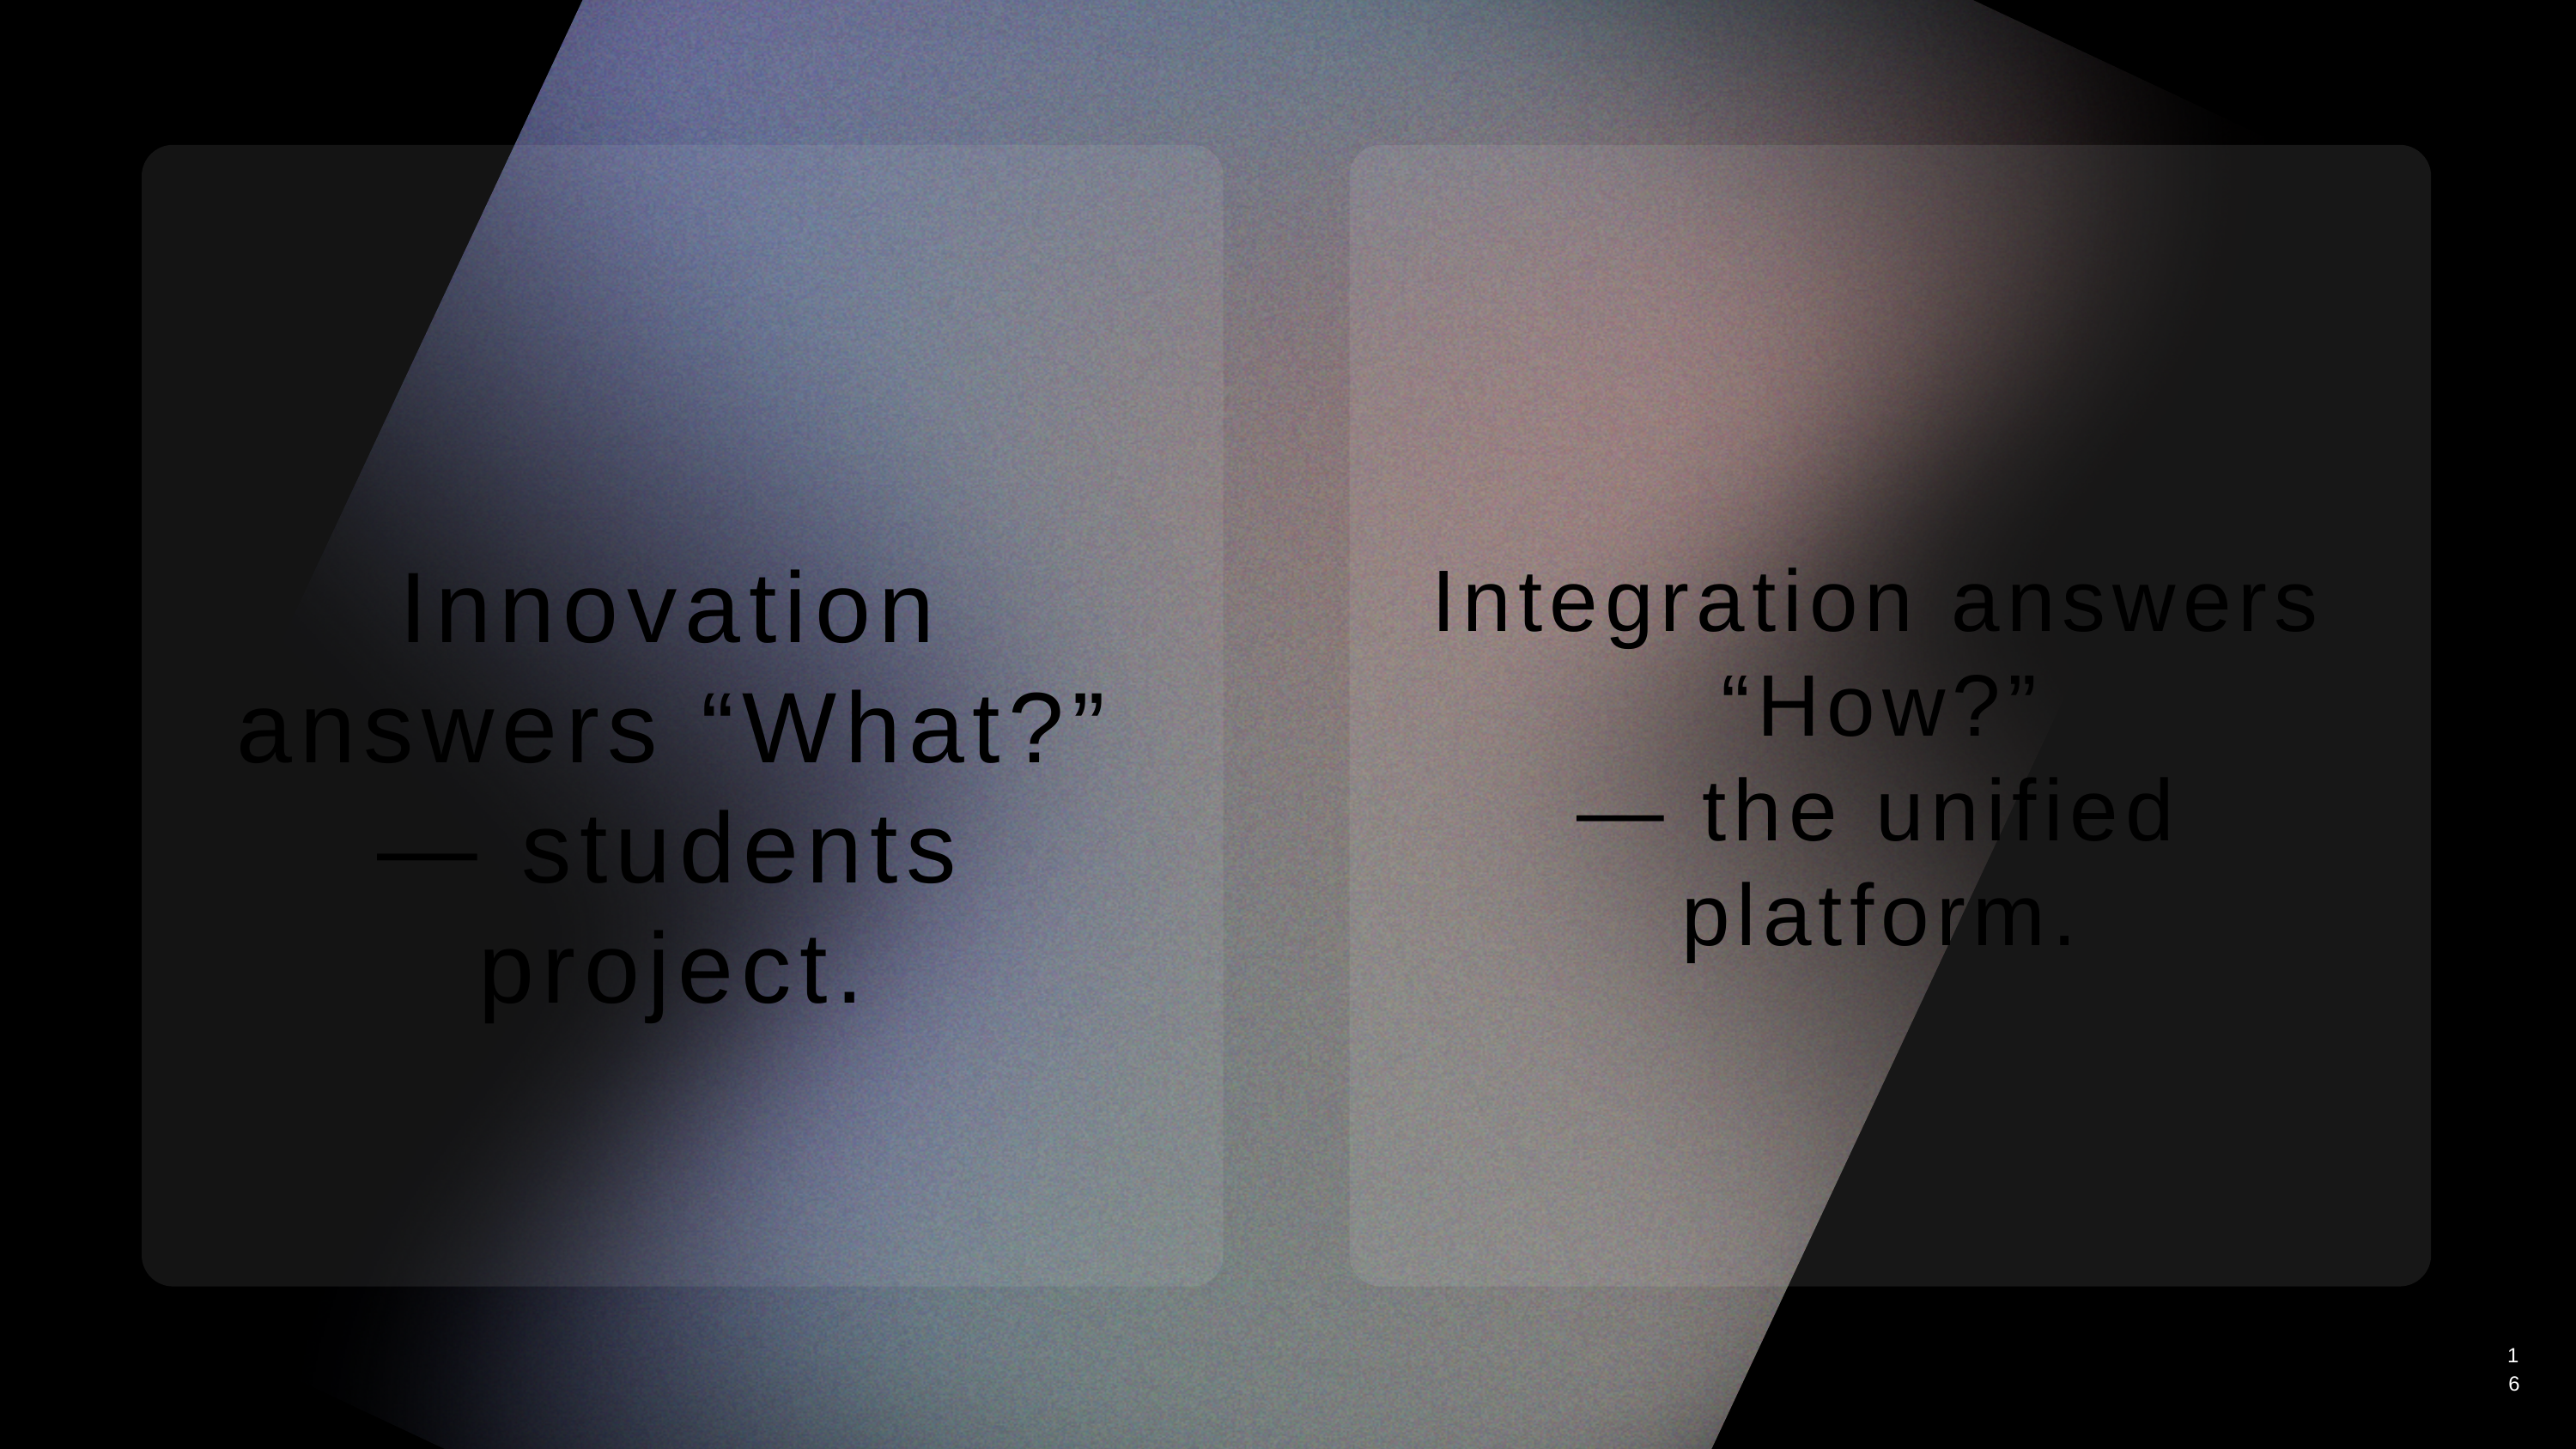

Innovation answers “What?”
— students project.
Integration answers “How?”
— the unified platform.
16